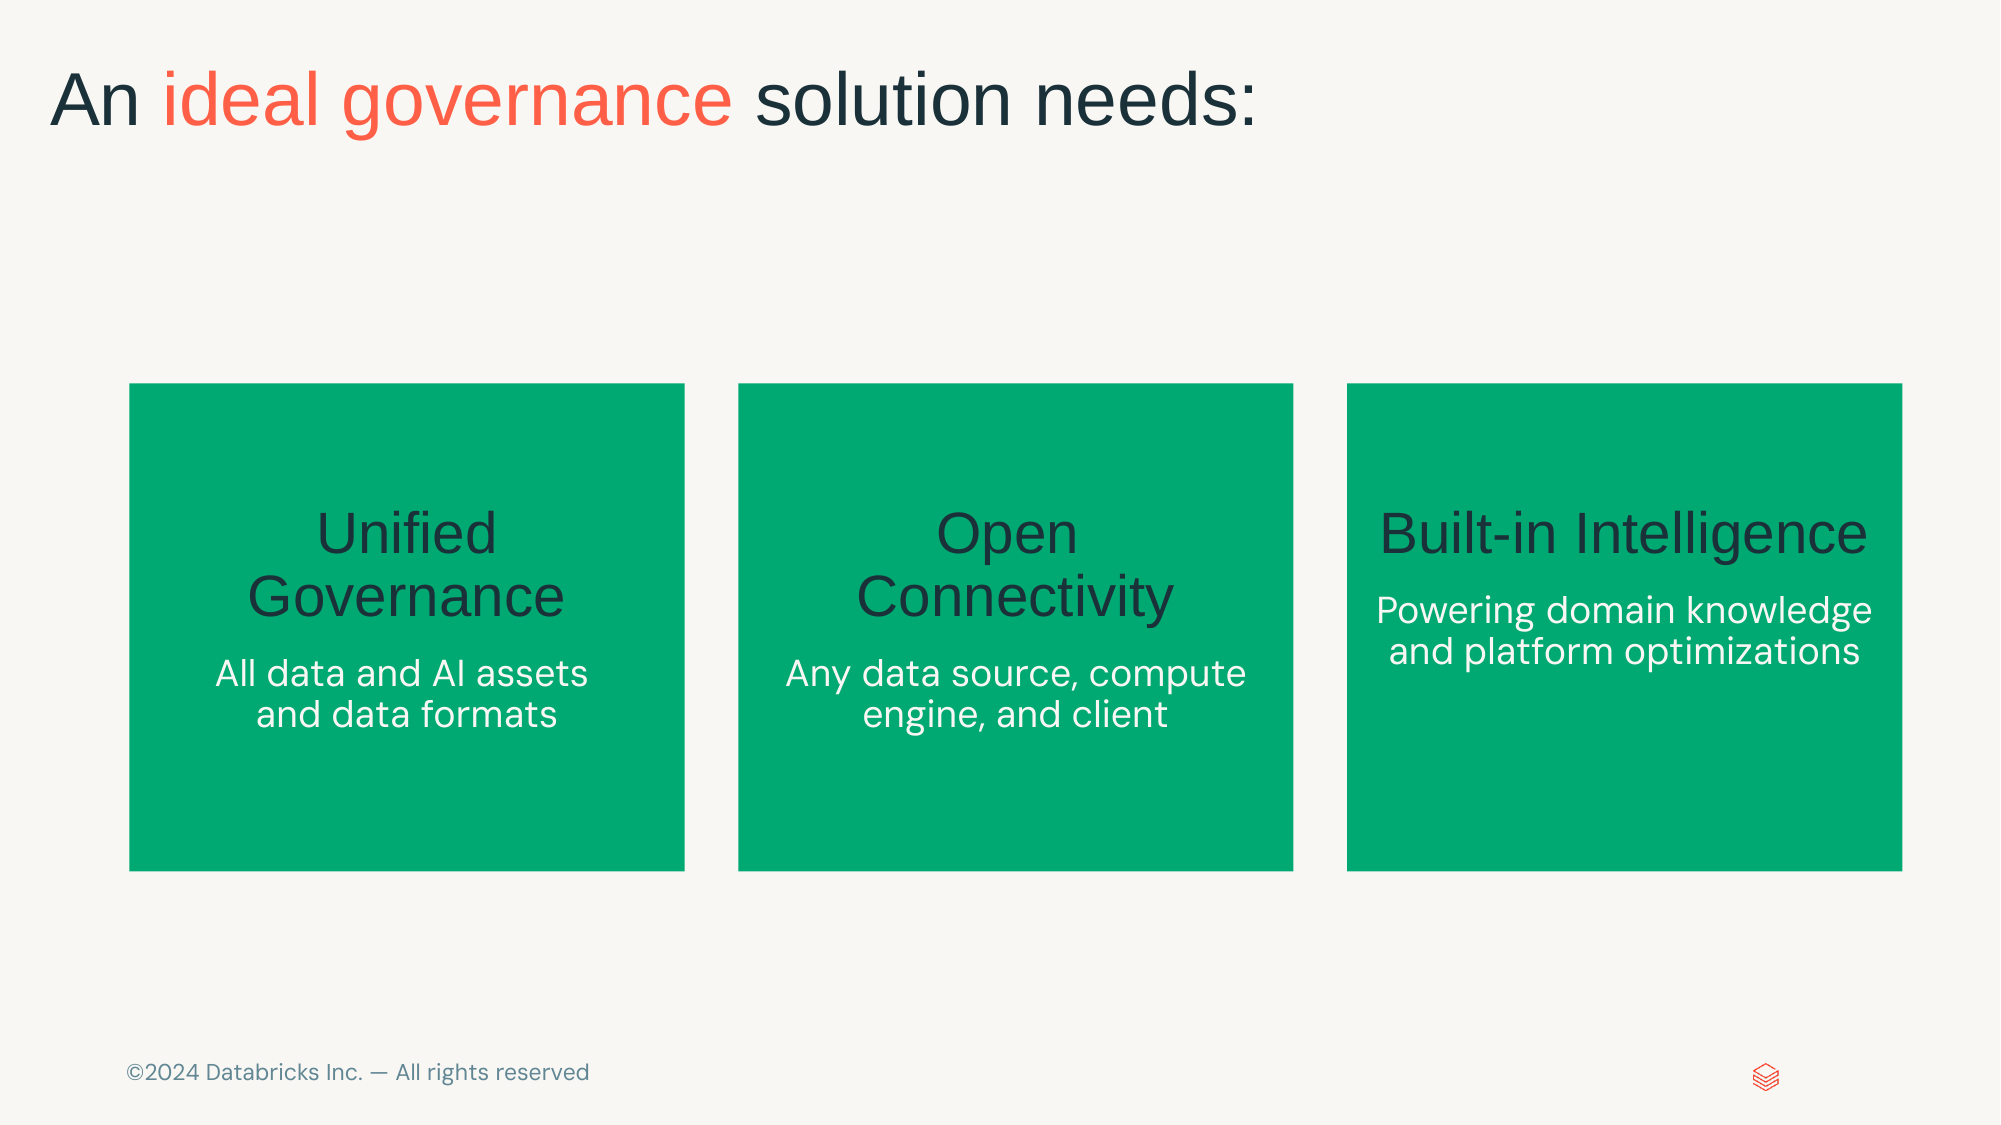

An ideal governance solution needs:
Unified
Governance
All data and AI assets
and data formats
Open
Connectivity
Any data source, compute engine, and client
Built-in Intelligence
Powering domain knowledge and platform optimizations